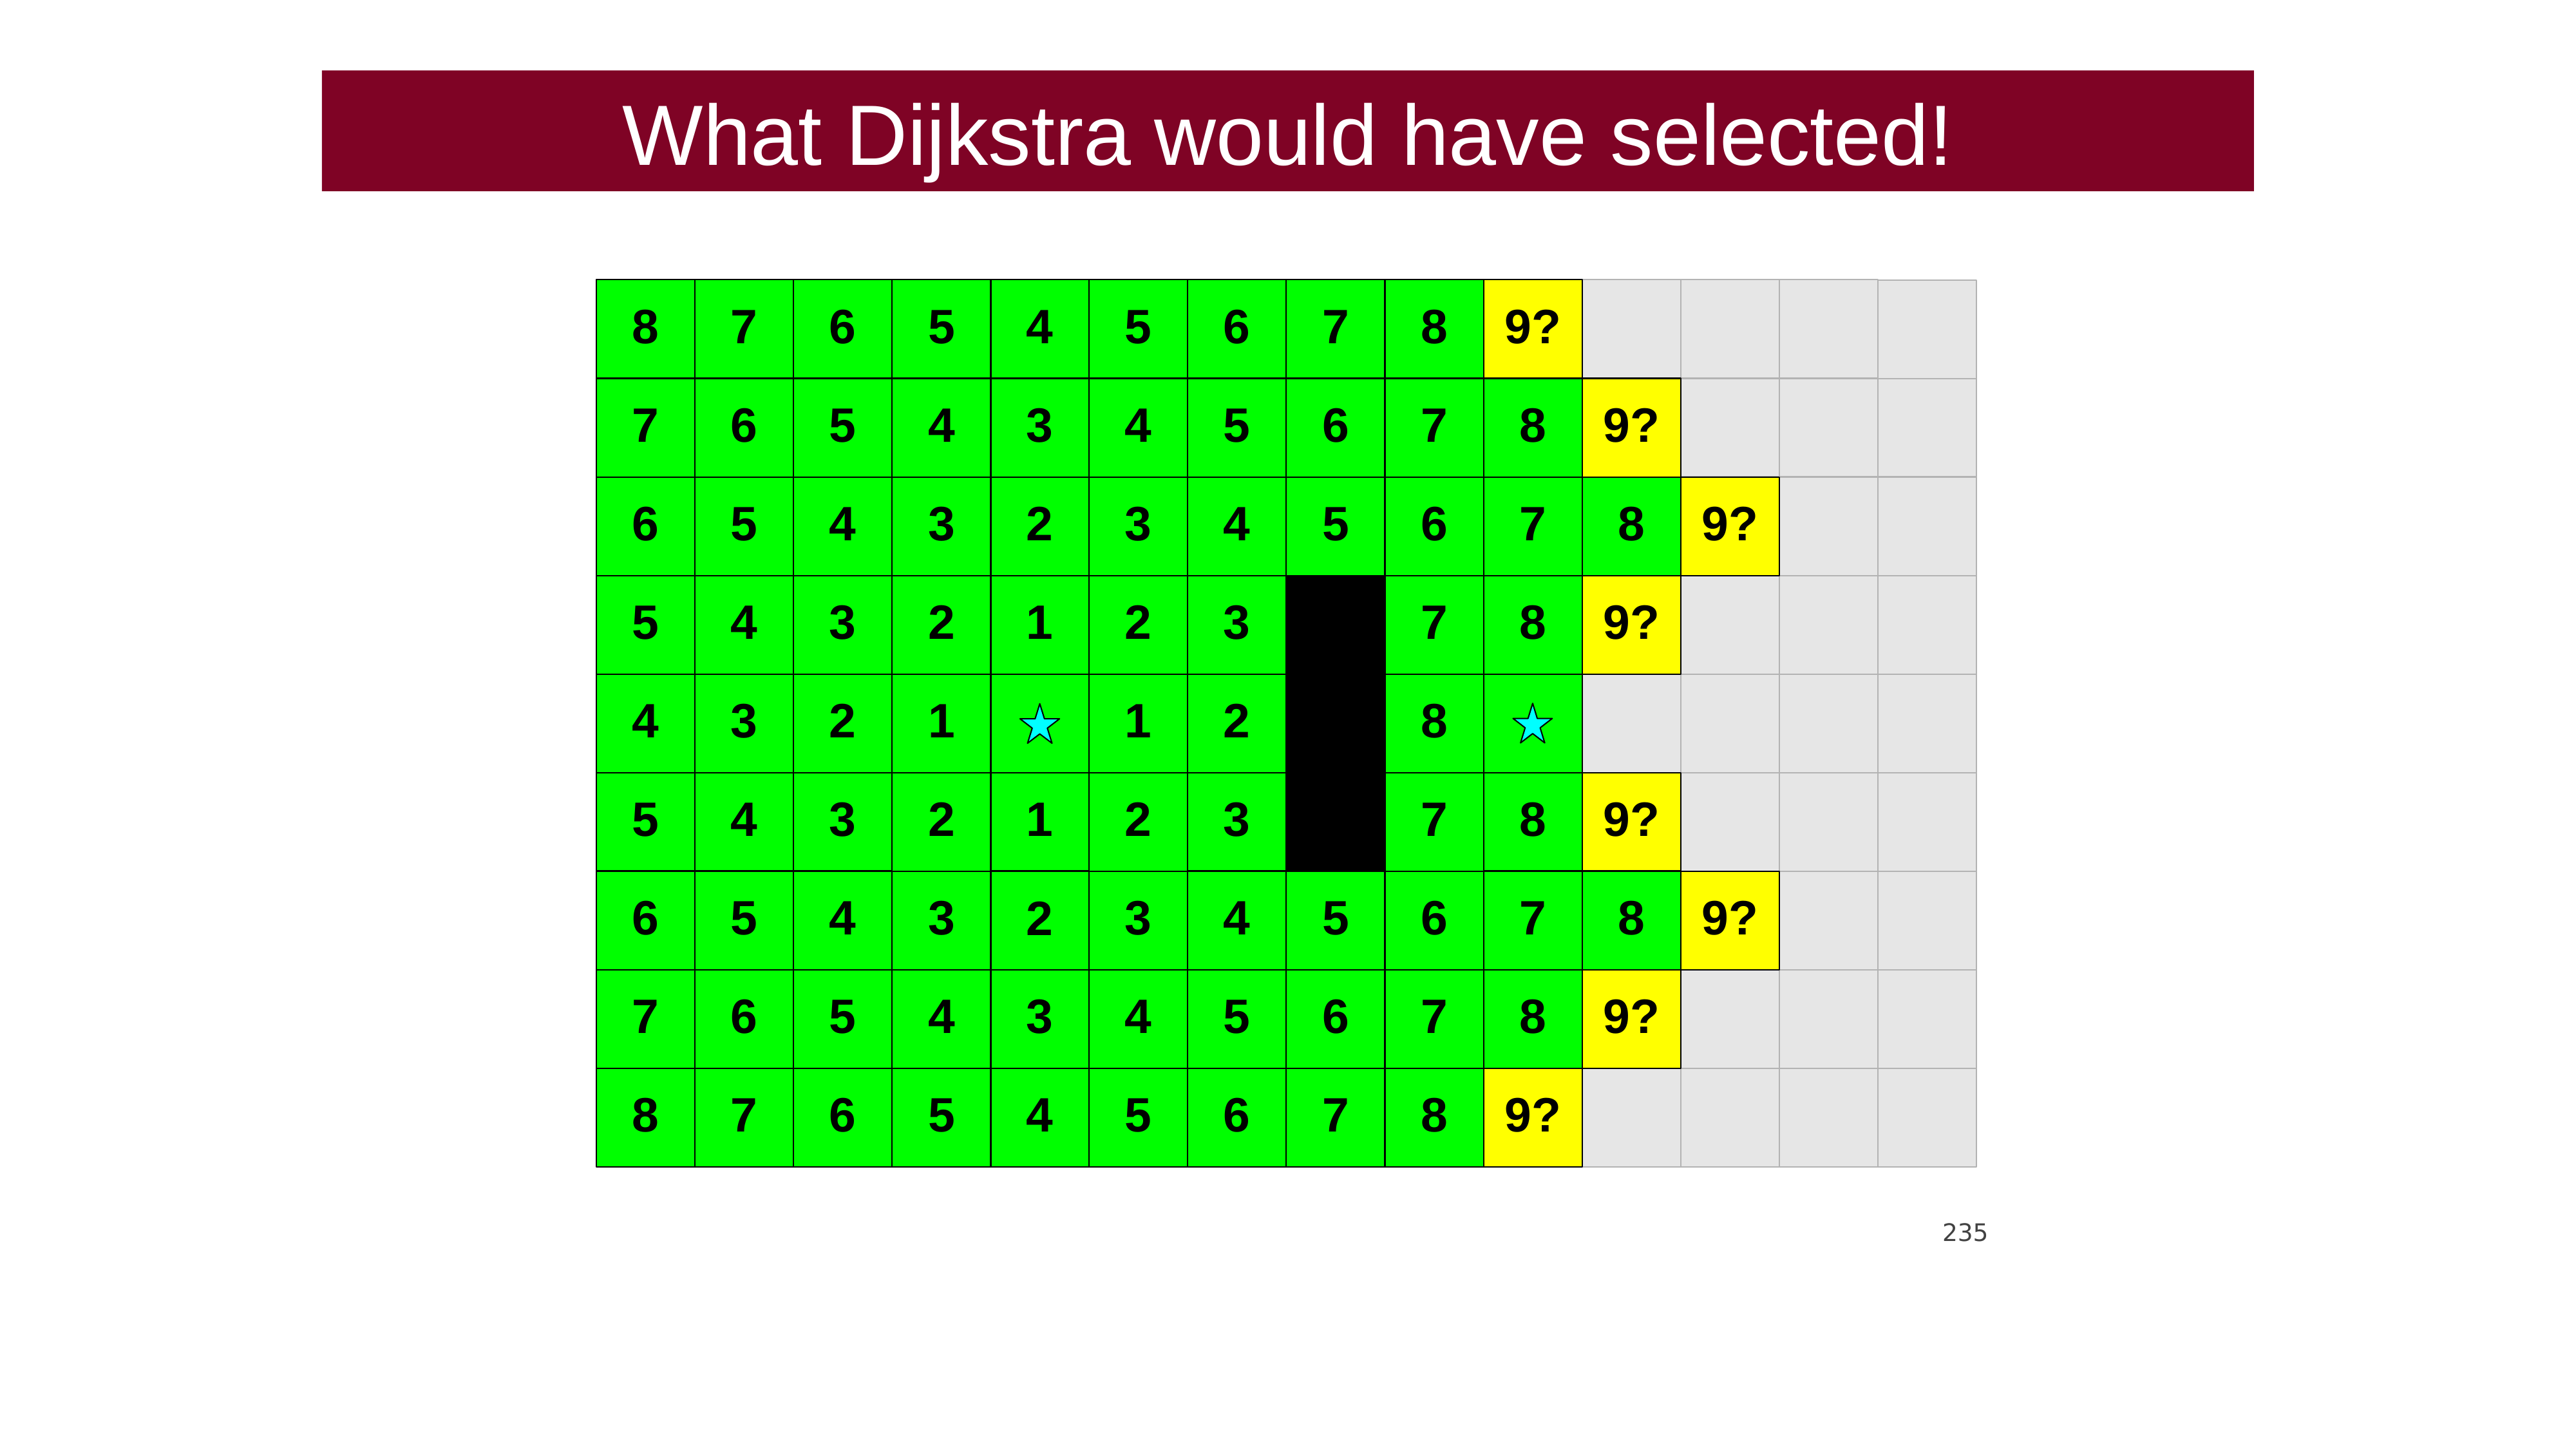

What Dijkstra would have selected!

8

7

6

5

4

5

6

7

8

9?

7

6

5

4

3

4

5

6

7

8

9?

6

5

4

3

2

3

4

5

6

7

8

9?

5

4

3

2

1

2

3

7

8

9?

4

3

2

1

1

2

8

5

4

3

2

1

2

3

7

8

9?

6

5

4

4

3

3

4

5

6

7

8

9?

2

7

6

5

4

3

4

5

6

7

8

9?

8

7

6

5

4

5

6

7

8

9?

235